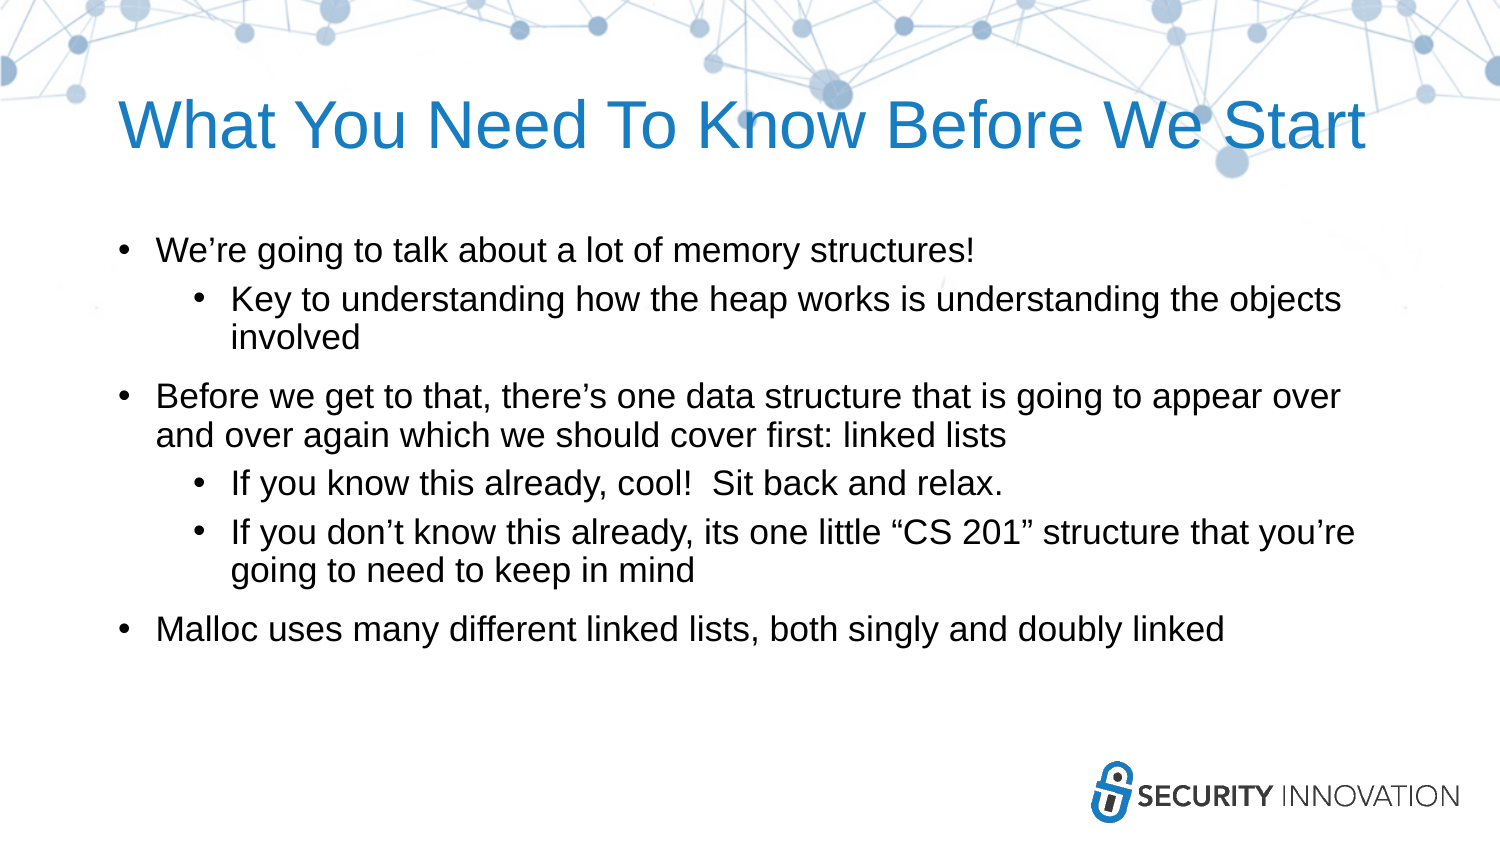

# What You Need To Know Before We Start
We’re going to talk about a lot of memory structures!
Key to understanding how the heap works is understanding the objects involved
Before we get to that, there’s one data structure that is going to appear over and over again which we should cover first: linked lists
If you know this already, cool!  Sit back and relax.
If you don’t know this already, its one little “CS 201” structure that you’re going to need to keep in mind
Malloc uses many different linked lists, both singly and doubly linked